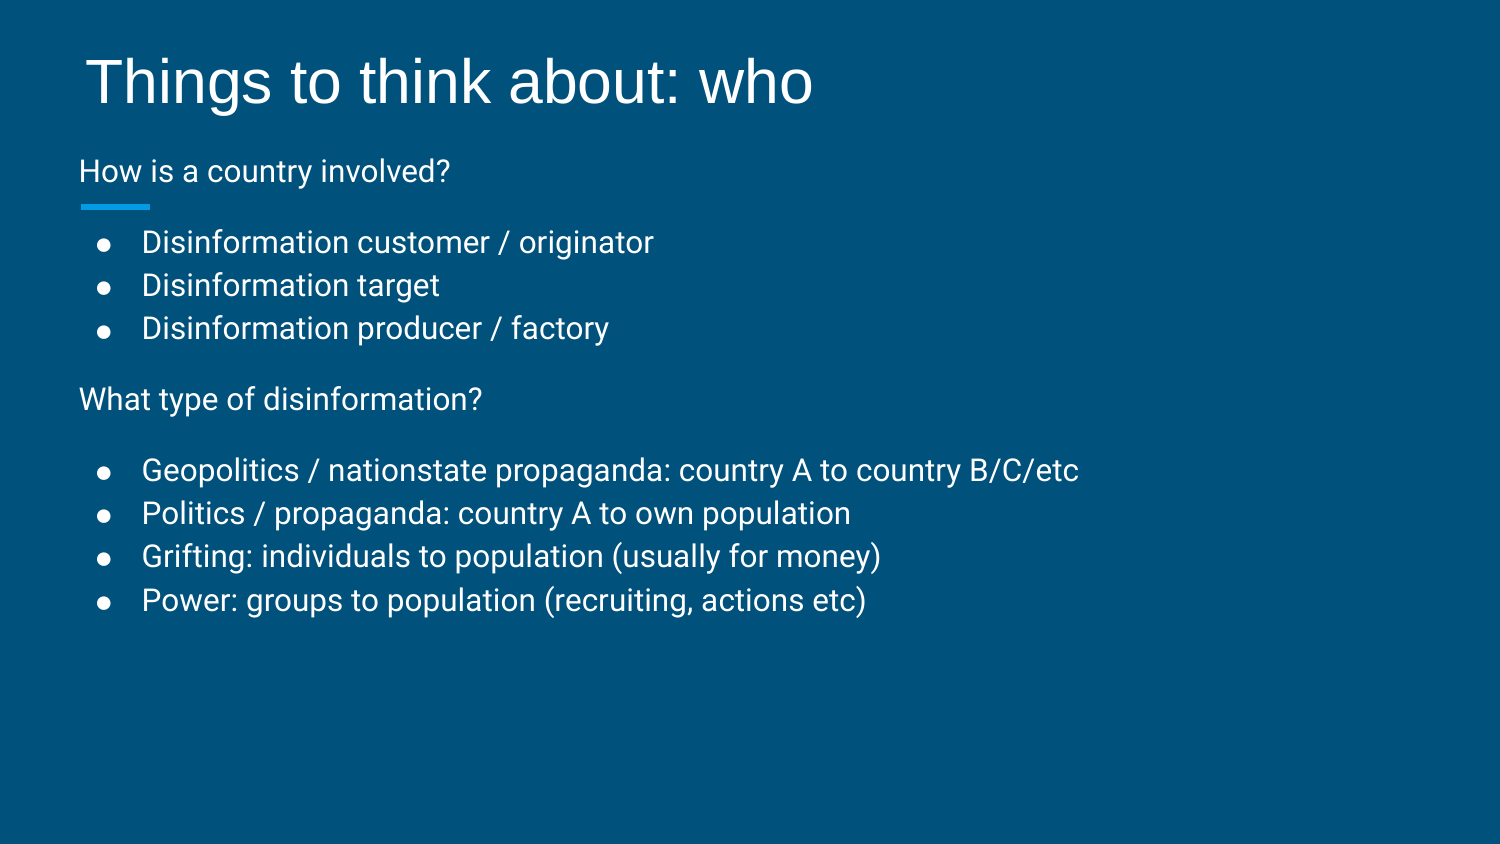

# Things to think about: who
How is a country involved?
Disinformation customer / originator
Disinformation target
Disinformation producer / factory
What type of disinformation?
Geopolitics / nationstate propaganda: country A to country B/C/etc
Politics / propaganda: country A to own population
Grifting: individuals to population (usually for money)
Power: groups to population (recruiting, actions etc)